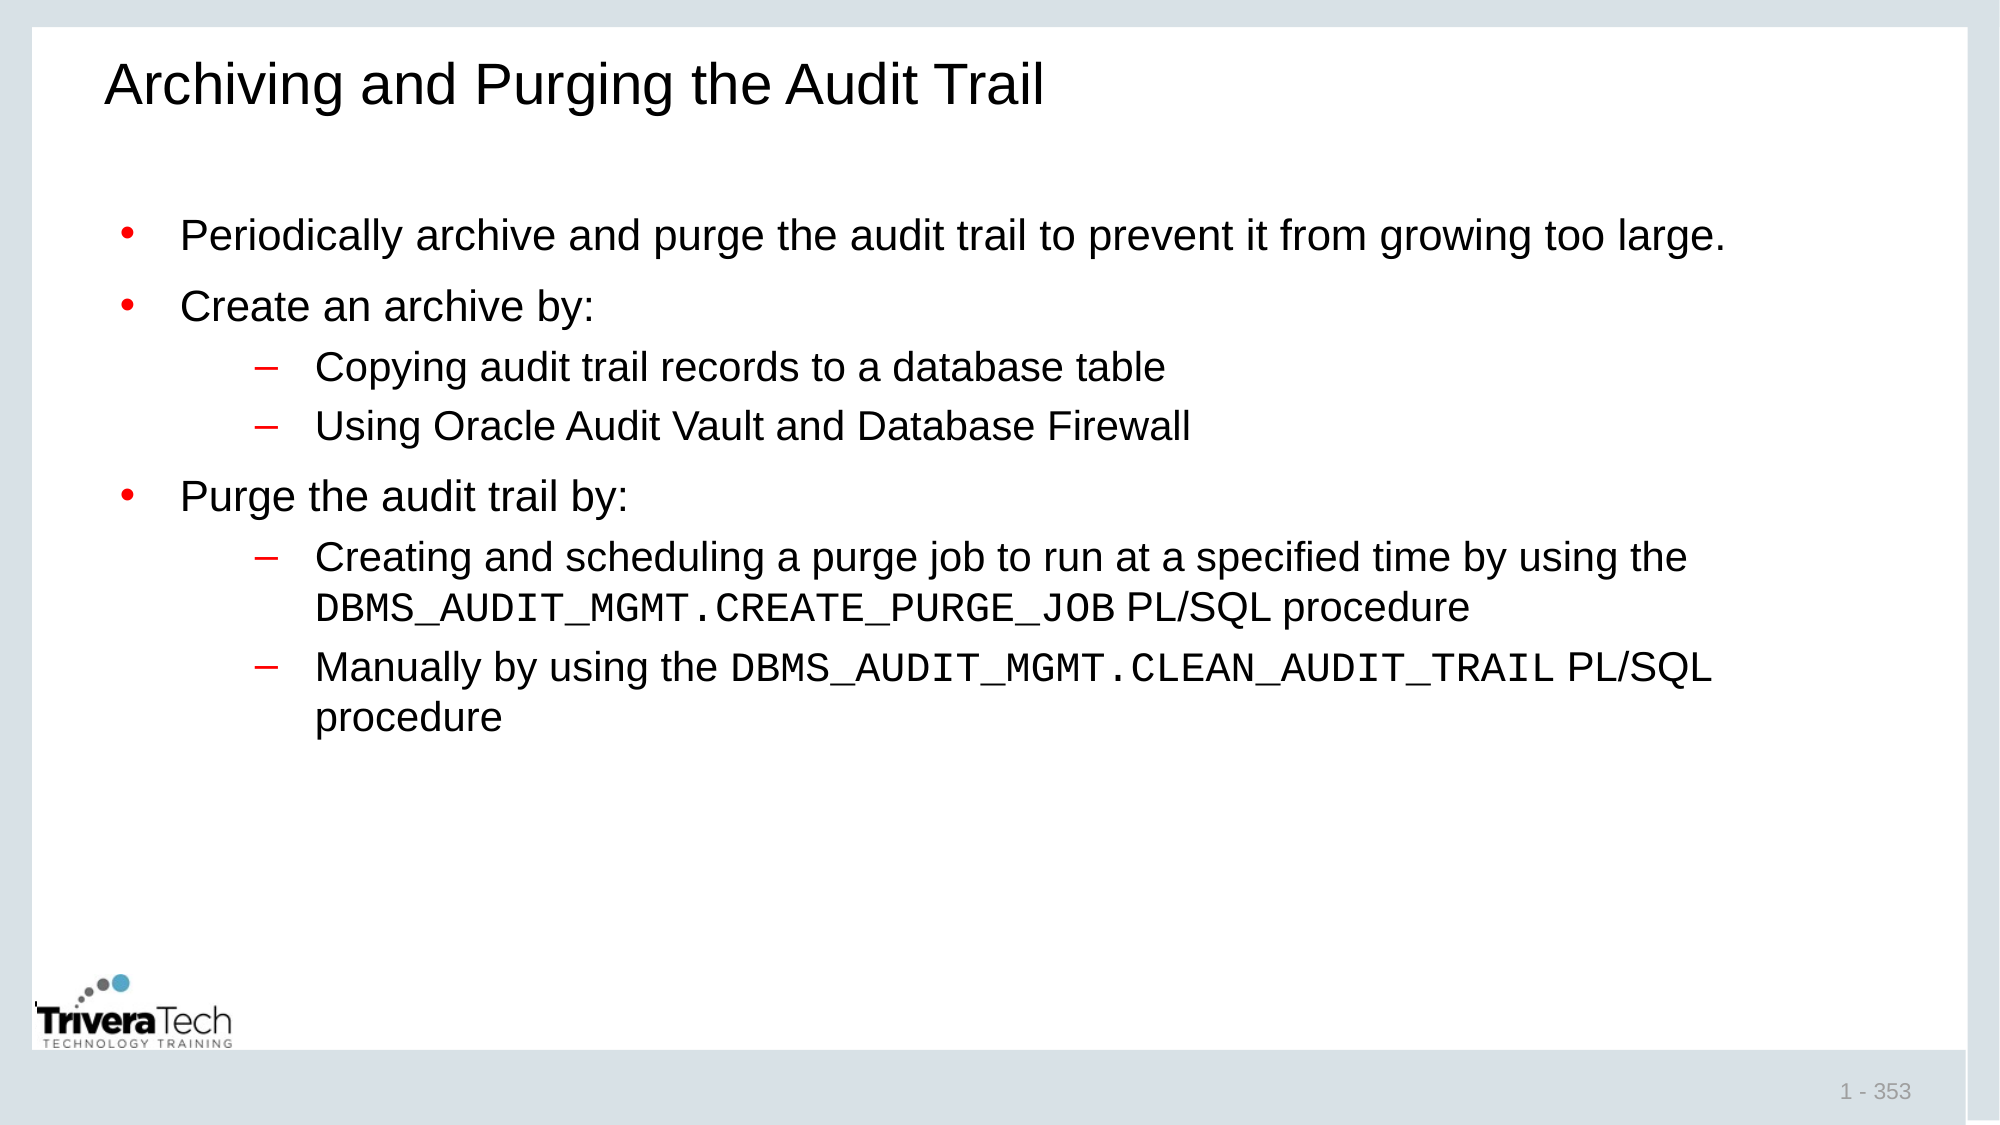

# Archiving and Purging the Audit Trail
Periodically archive and purge the audit trail to prevent it from growing too large.
Create an archive by:
Copying audit trail records to a database table
Using Oracle Audit Vault and Database Firewall
Purge the audit trail by:
Creating and scheduling a purge job to run at a specified time by using the DBMS_AUDIT_MGMT.CREATE_PURGE_JOB PL/SQL procedure
Manually by using the DBMS_AUDIT_MGMT.CLEAN_AUDIT_TRAIL PL/SQL procedure